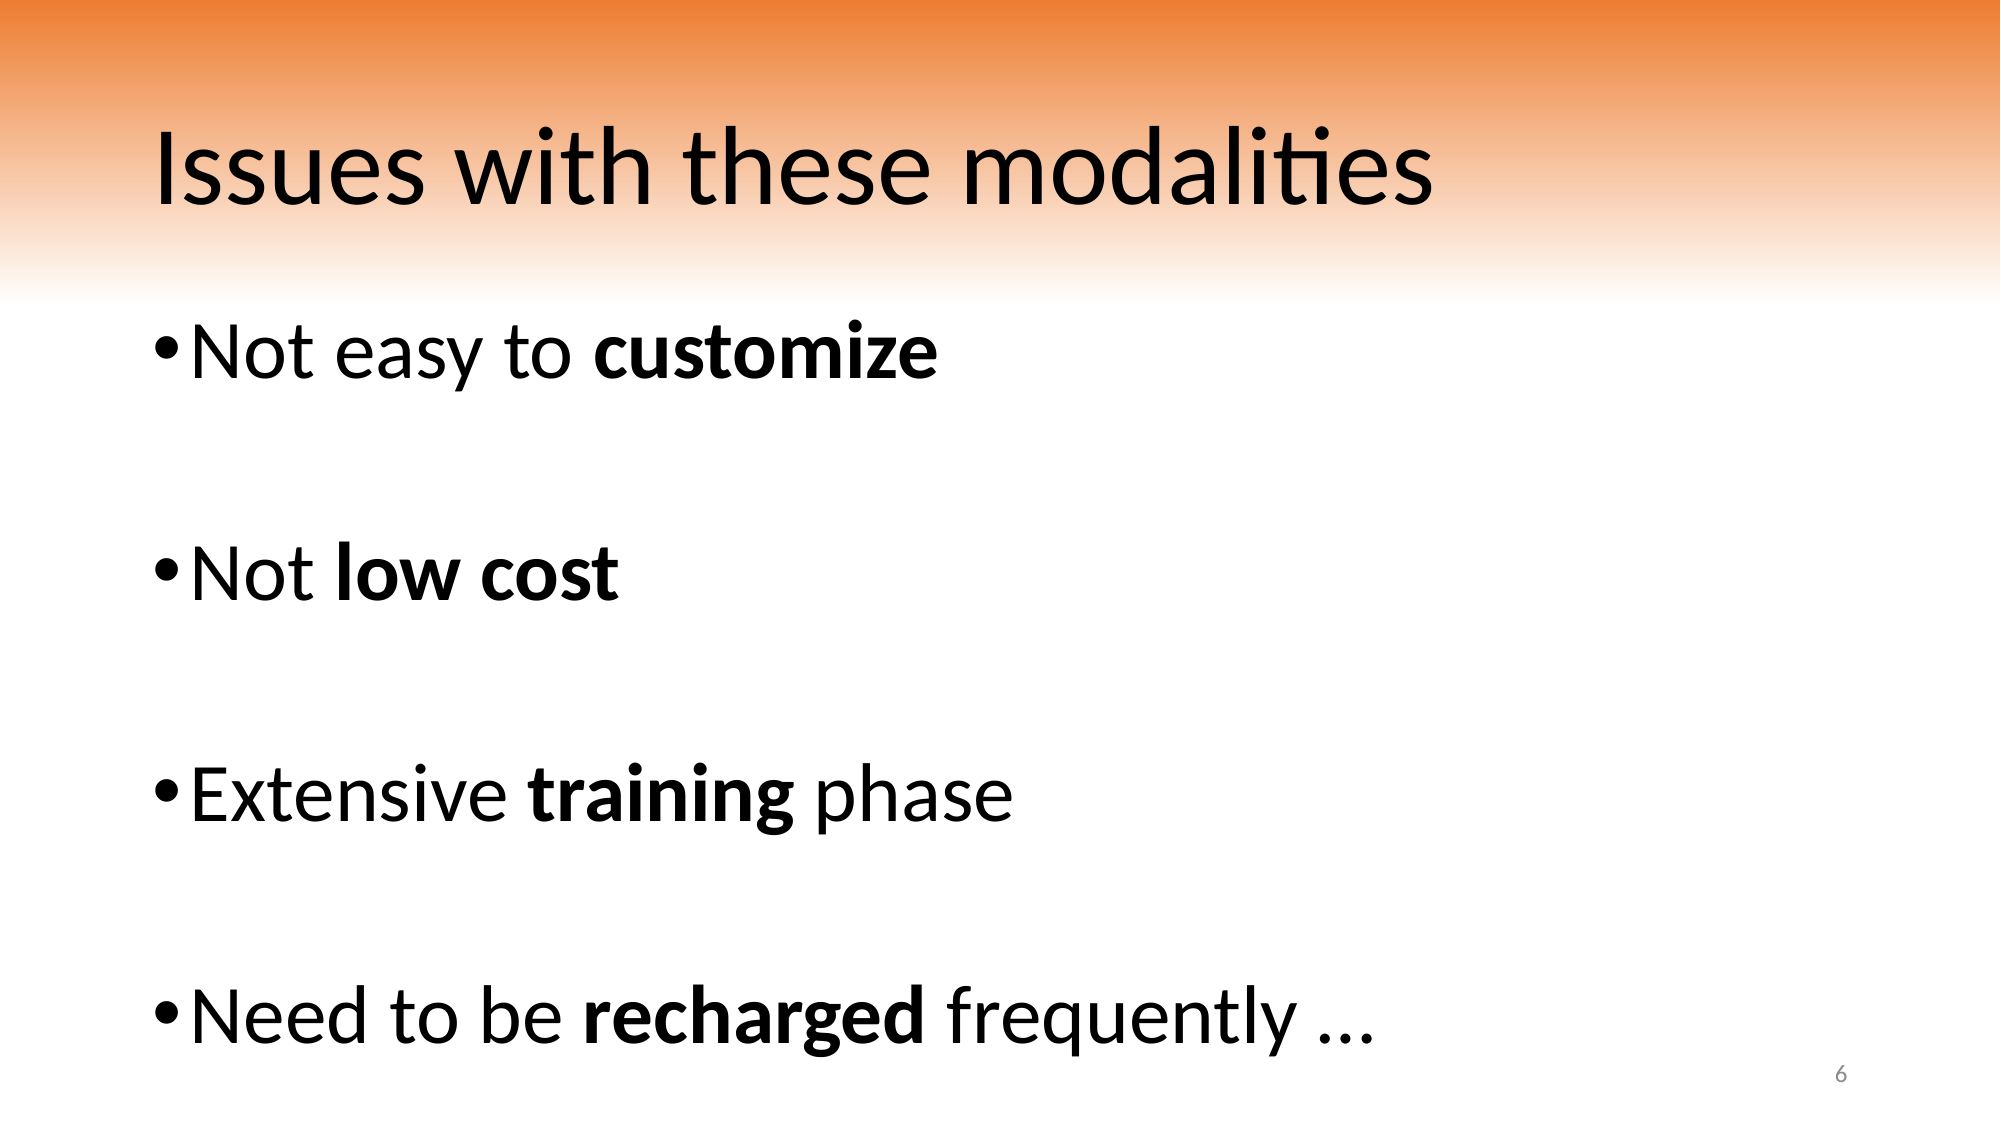

# Issues with these modalities
Not easy to customize

Not low cost

Extensive training phase

Need to be recharged frequently …

6